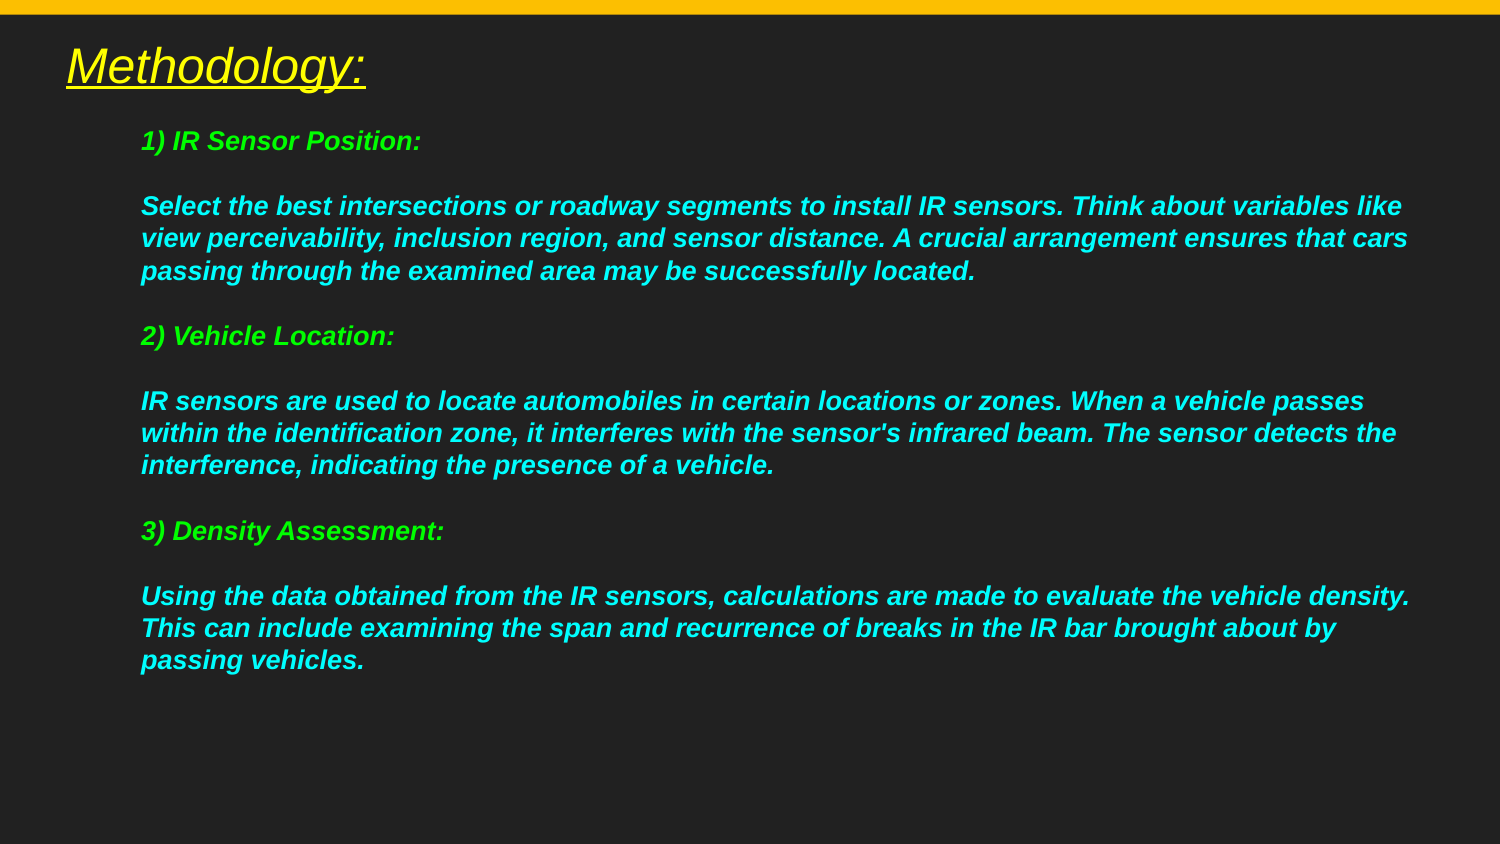

# Methodology:

1) IR Sensor Position:

Select the best intersections or roadway segments to install IR sensors. Think about variables like view perceivability, inclusion region, and sensor distance. A crucial arrangement ensures that cars passing through the examined area may be successfully located.

2) Vehicle Location:

IR sensors are used to locate automobiles in certain locations or zones. When a vehicle passes within the identification zone, it interferes with the sensor's infrared beam. The sensor detects the interference, indicating the presence of a vehicle.

3) Density Assessment:

Using the data obtained from the IR sensors, calculations are made to evaluate the vehicle density.  This can include examining the span and recurrence of breaks in the IR bar brought about by passing vehicles.